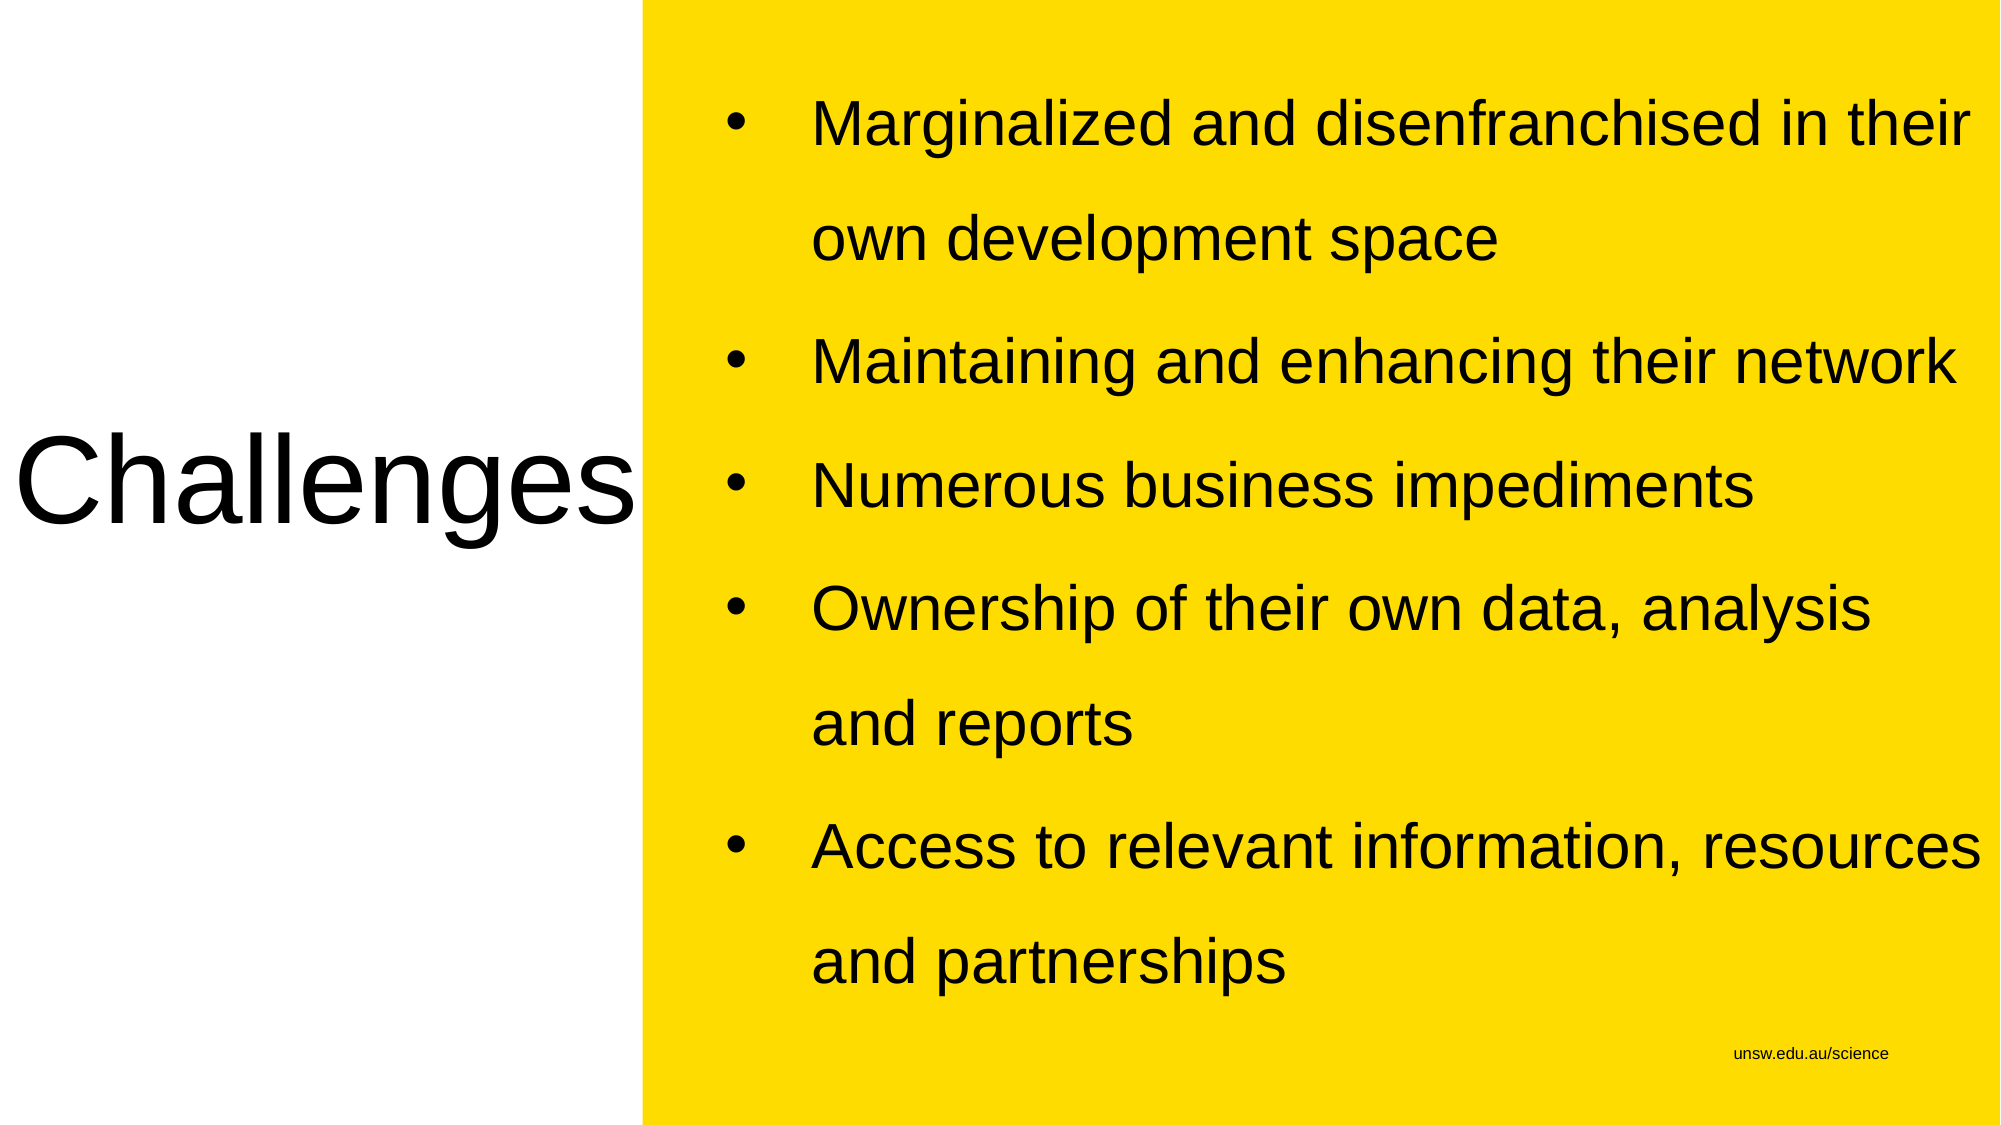

Marginalized and disenfranchised in their own development space
Maintaining and enhancing their network
Numerous business impediments
Ownership of their own data, analysis and reports
Access to relevant information, resources and partnerships
Challenges